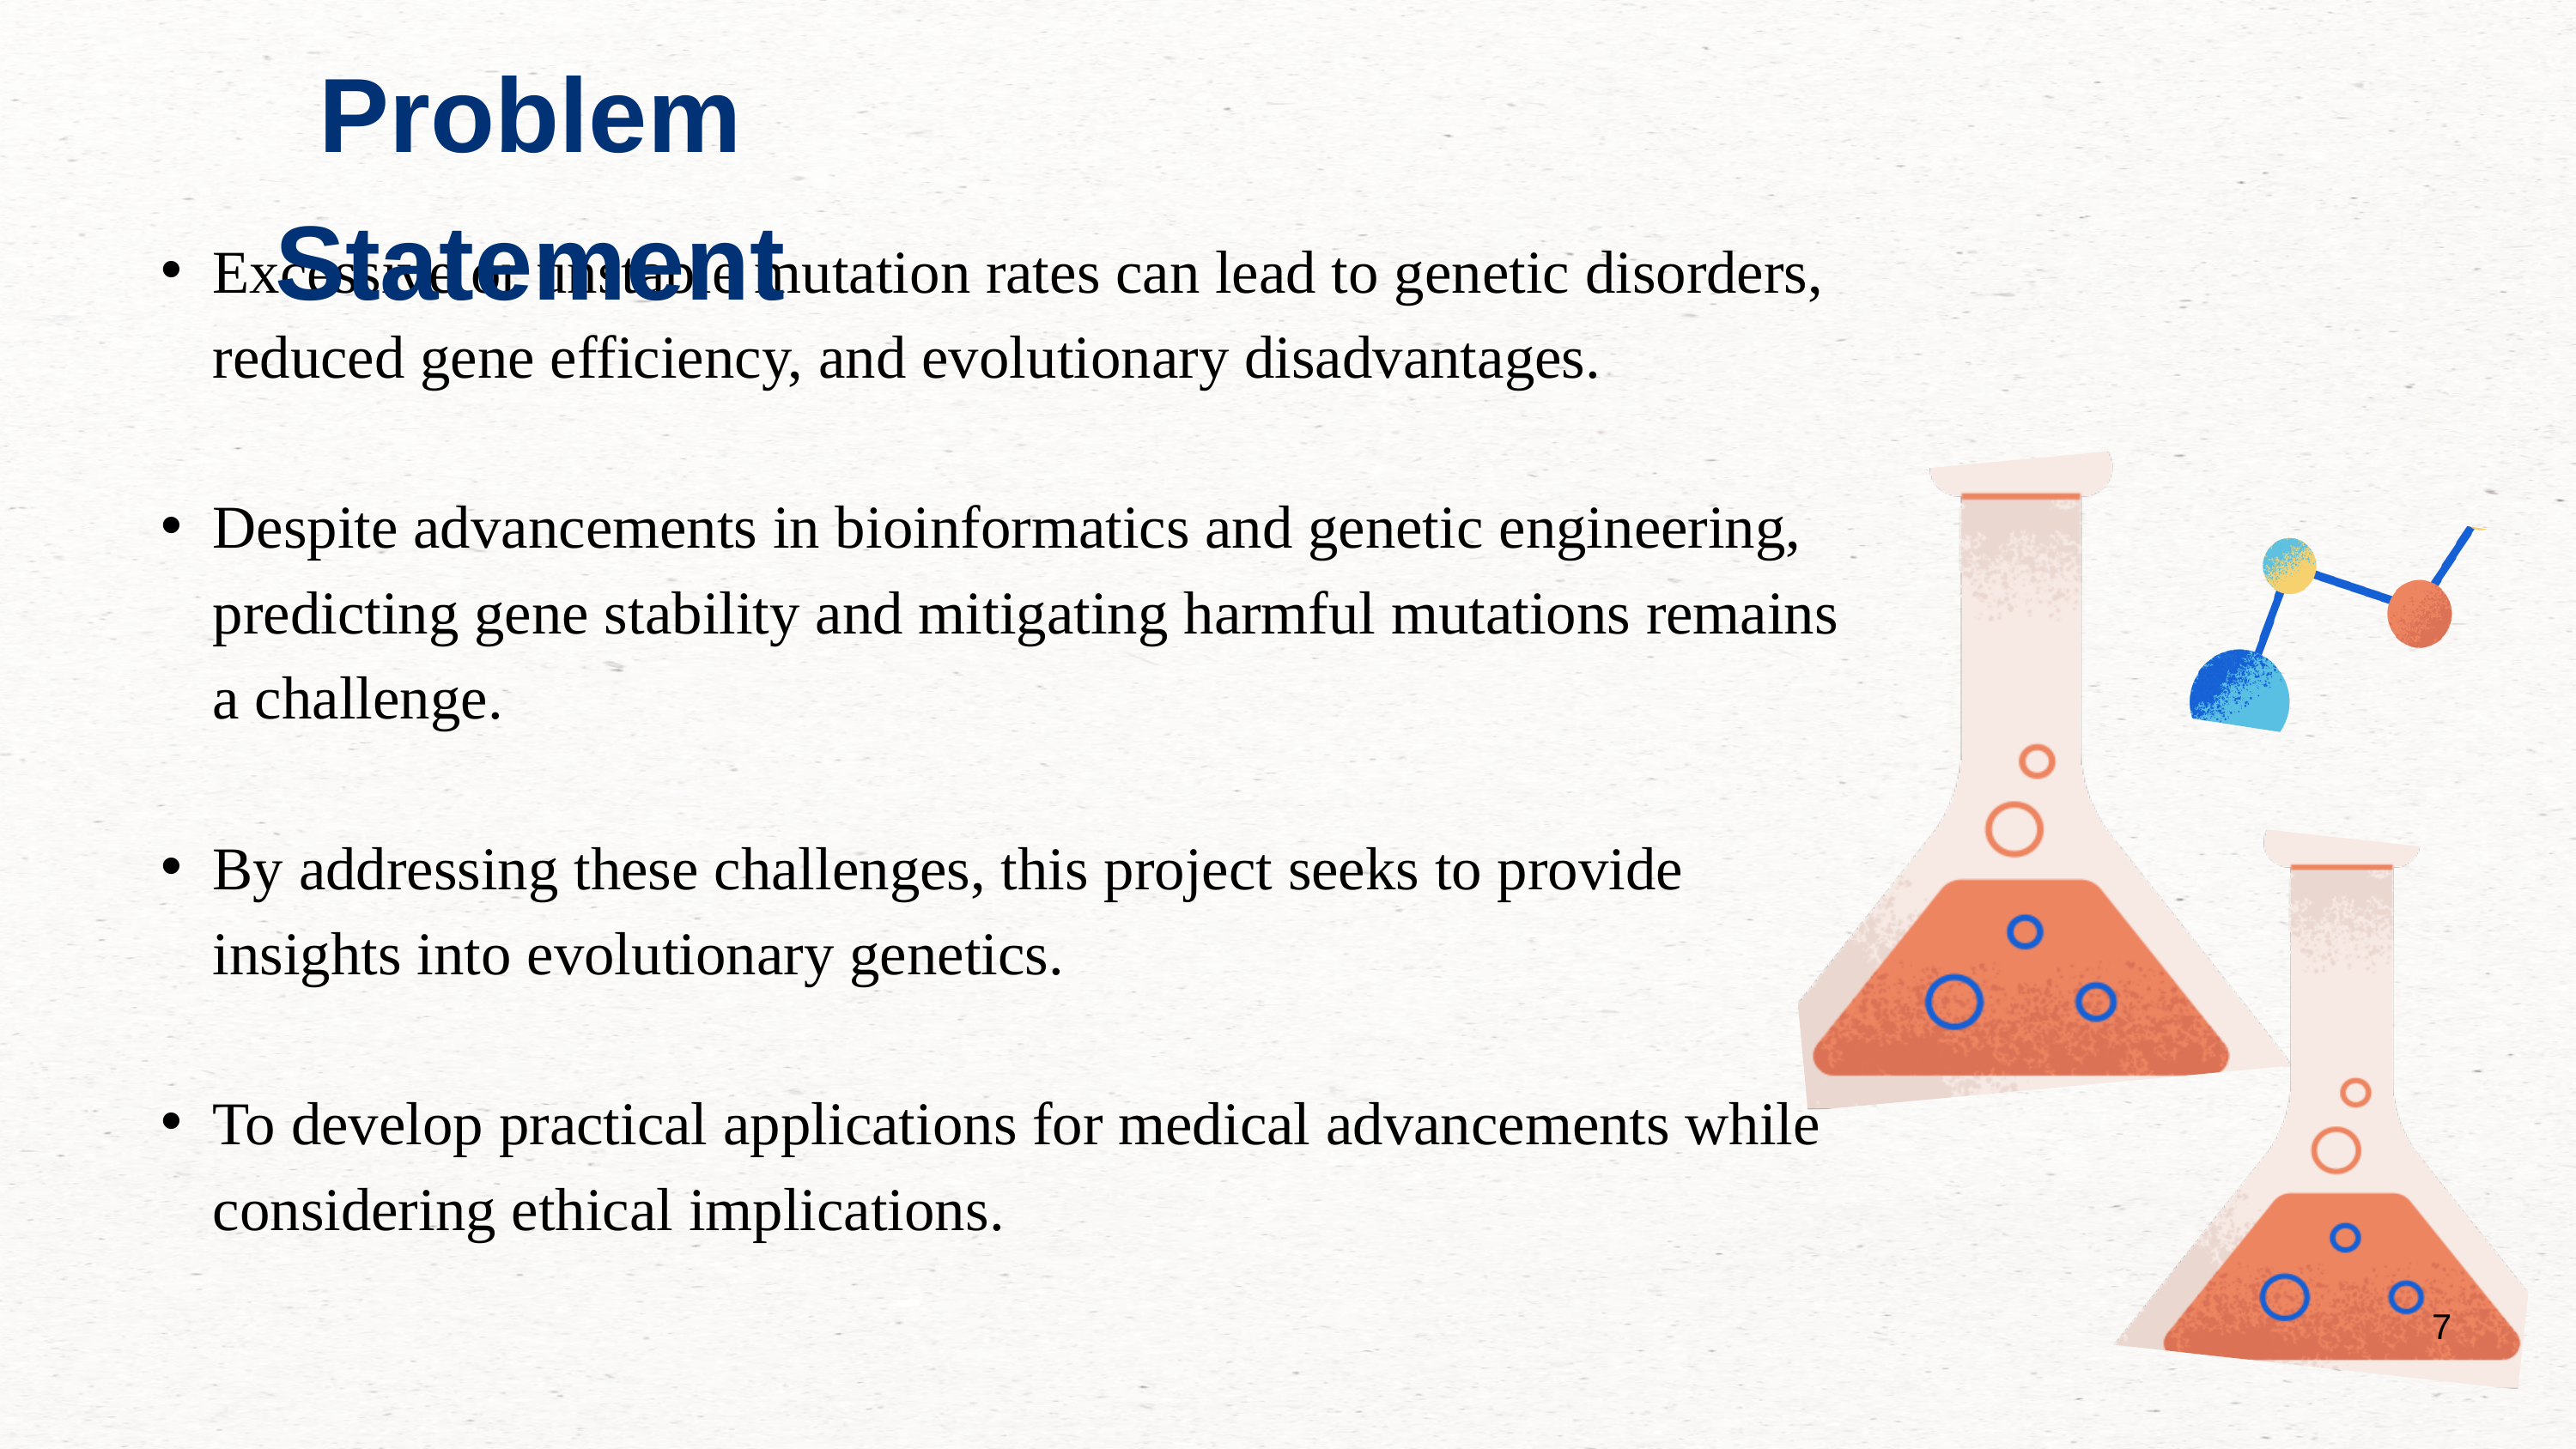

Problem Statement
Excessive or unstable mutation rates can lead to genetic disorders, reduced gene efficiency, and evolutionary disadvantages.

Despite advancements in bioinformatics and genetic engineering, predicting gene stability and mitigating harmful mutations remains a challenge.

By addressing these challenges, this project seeks to provide insights into evolutionary genetics.

To develop practical applications for medical advancements while considering ethical implications.

7